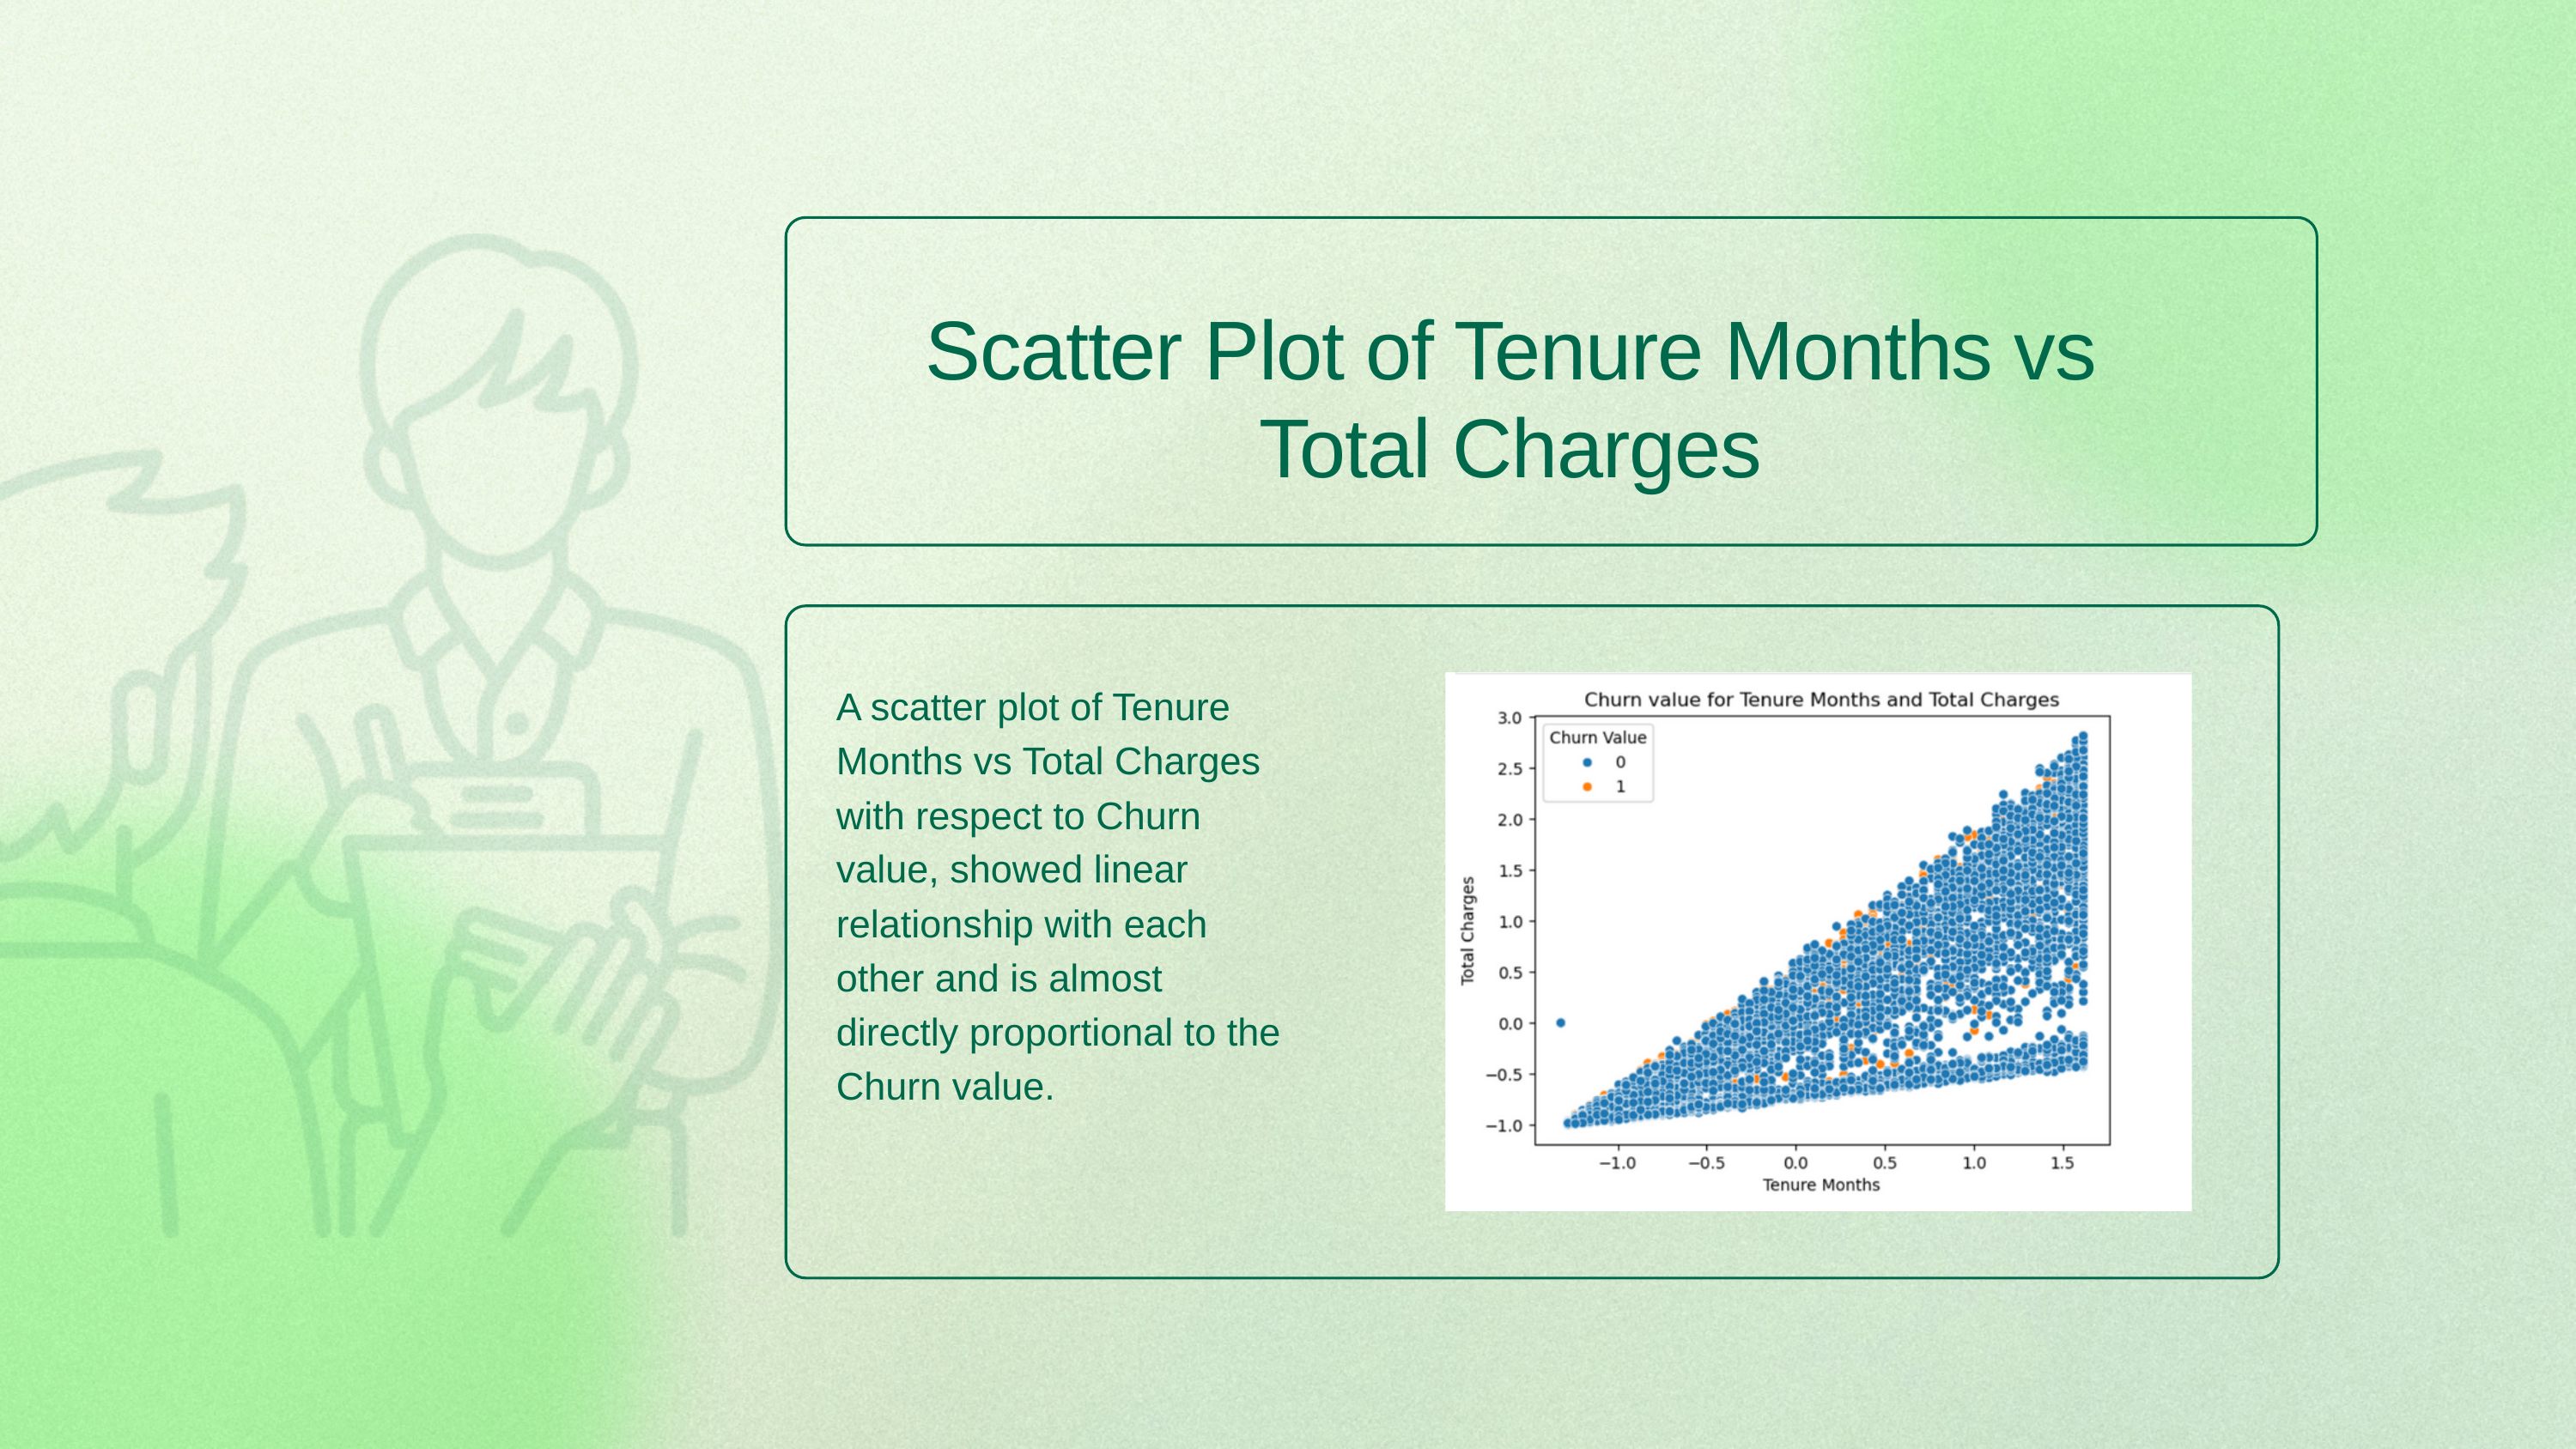

Scatter Plot of Tenure Months vs Total Charges

A scatter plot of Tenure Months vs Total Charges with respect to Churn value, showed linear relationship with each other and is almost directly proportional to the Churn value.